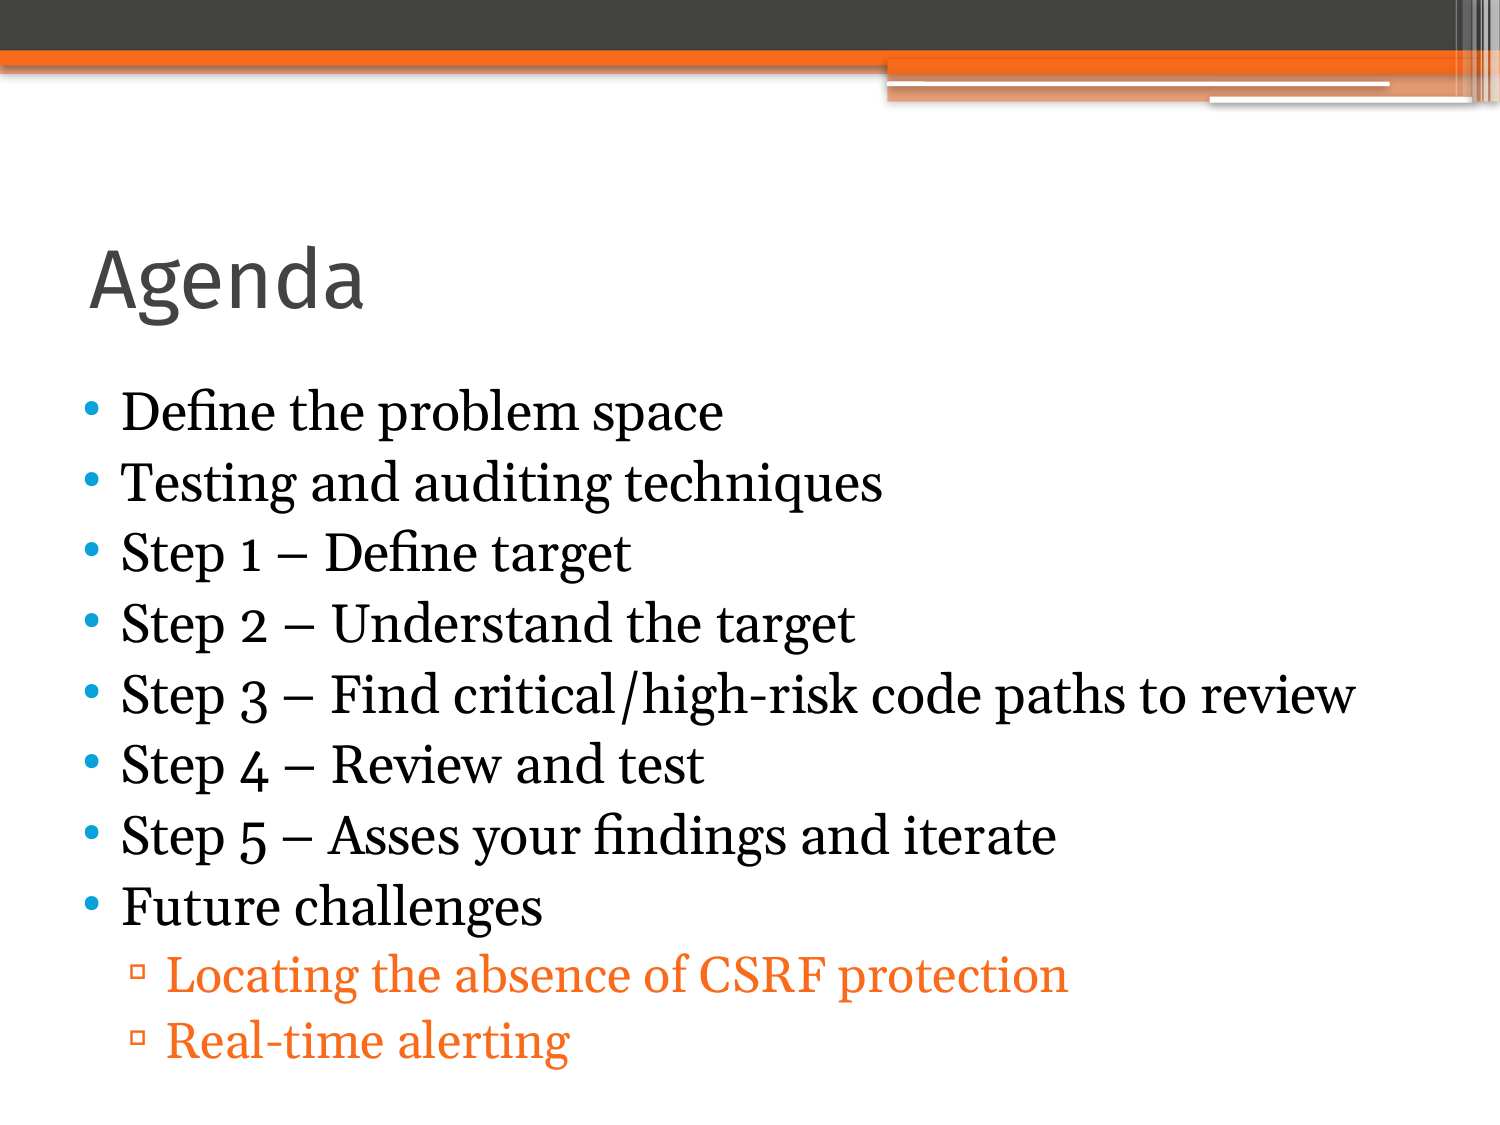

# Agenda
Define the problem space
Testing and auditing techniques
Step 1 – Define target
Step 2 – Understand the target
Step 3 – Find critical/high-risk code paths to review
Step 4 – Review and test
Step 5 – Asses your findings and iterate
Future challenges
Locating the absence of CSRF protection
Real-time alerting